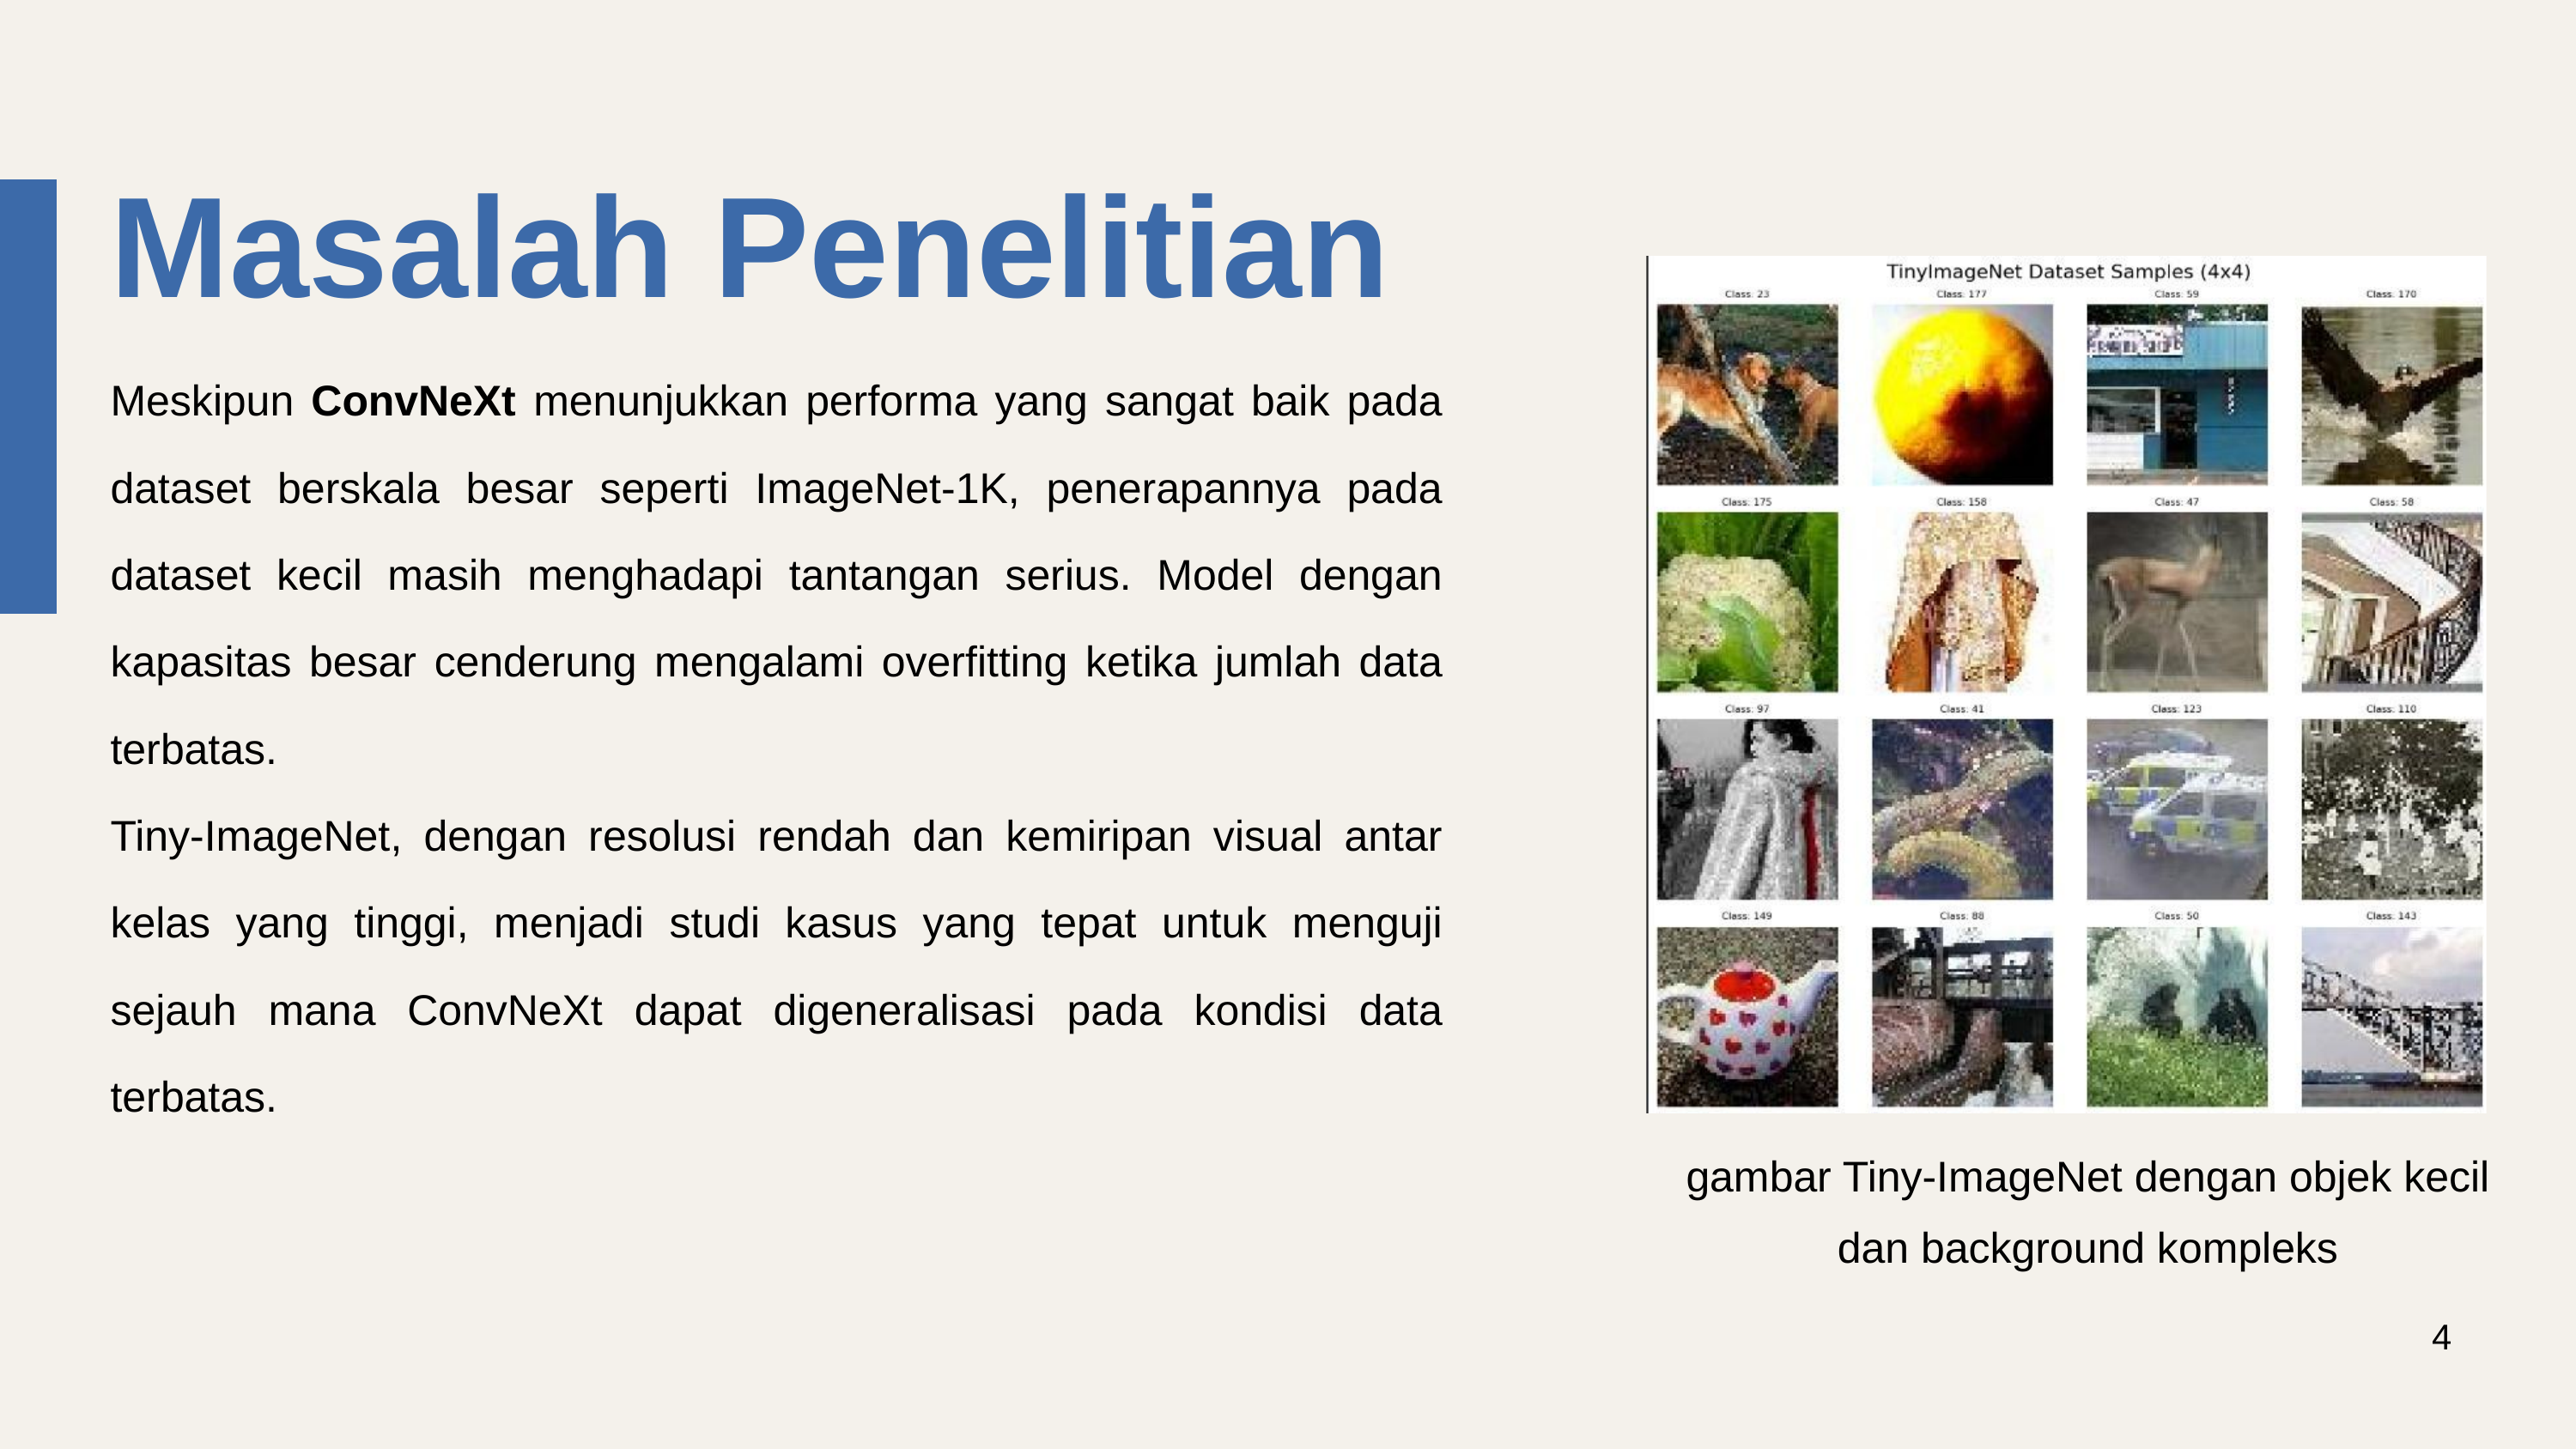

Masalah Penelitian

Meskipun ConvNeXt menunjukkan performa yang sangat baik pada dataset berskala besar seperti ImageNet-1K, penerapannya pada dataset kecil masih menghadapi tantangan serius. Model dengan kapasitas besar cenderung mengalami overfitting ketika jumlah data terbatas.
Tiny-ImageNet, dengan resolusi rendah dan kemiripan visual antar kelas yang tinggi, menjadi studi kasus yang tepat untuk menguji sejauh mana ConvNeXt dapat digeneralisasi pada kondisi data terbatas.

gambar Tiny-ImageNet dengan objek kecil dan background kompleks
4